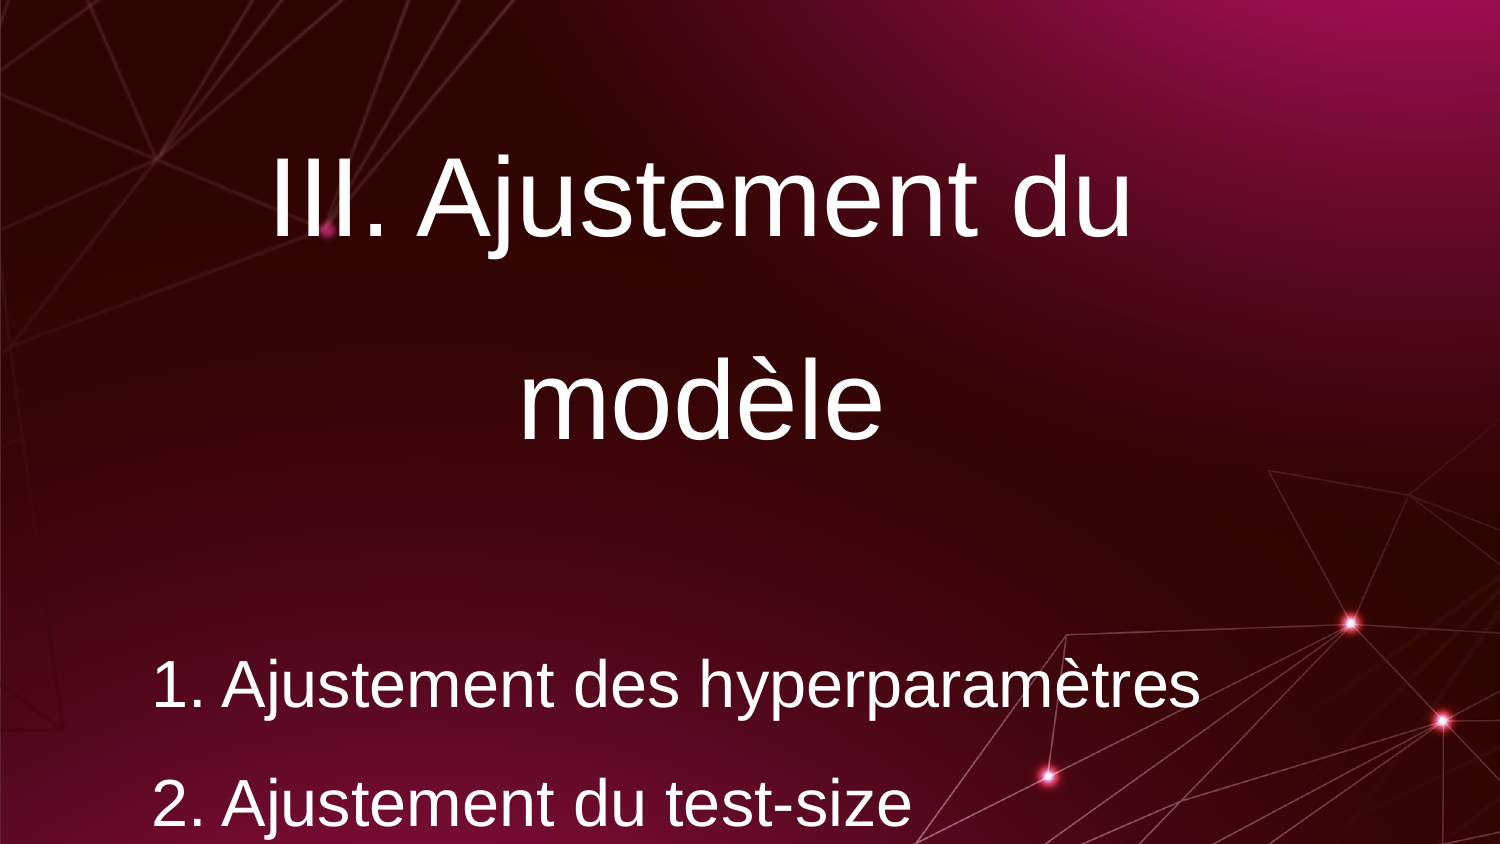

# III. Ajustement du modèle
1. Ajustement des hyperparamètres
2. Ajustement du test-size